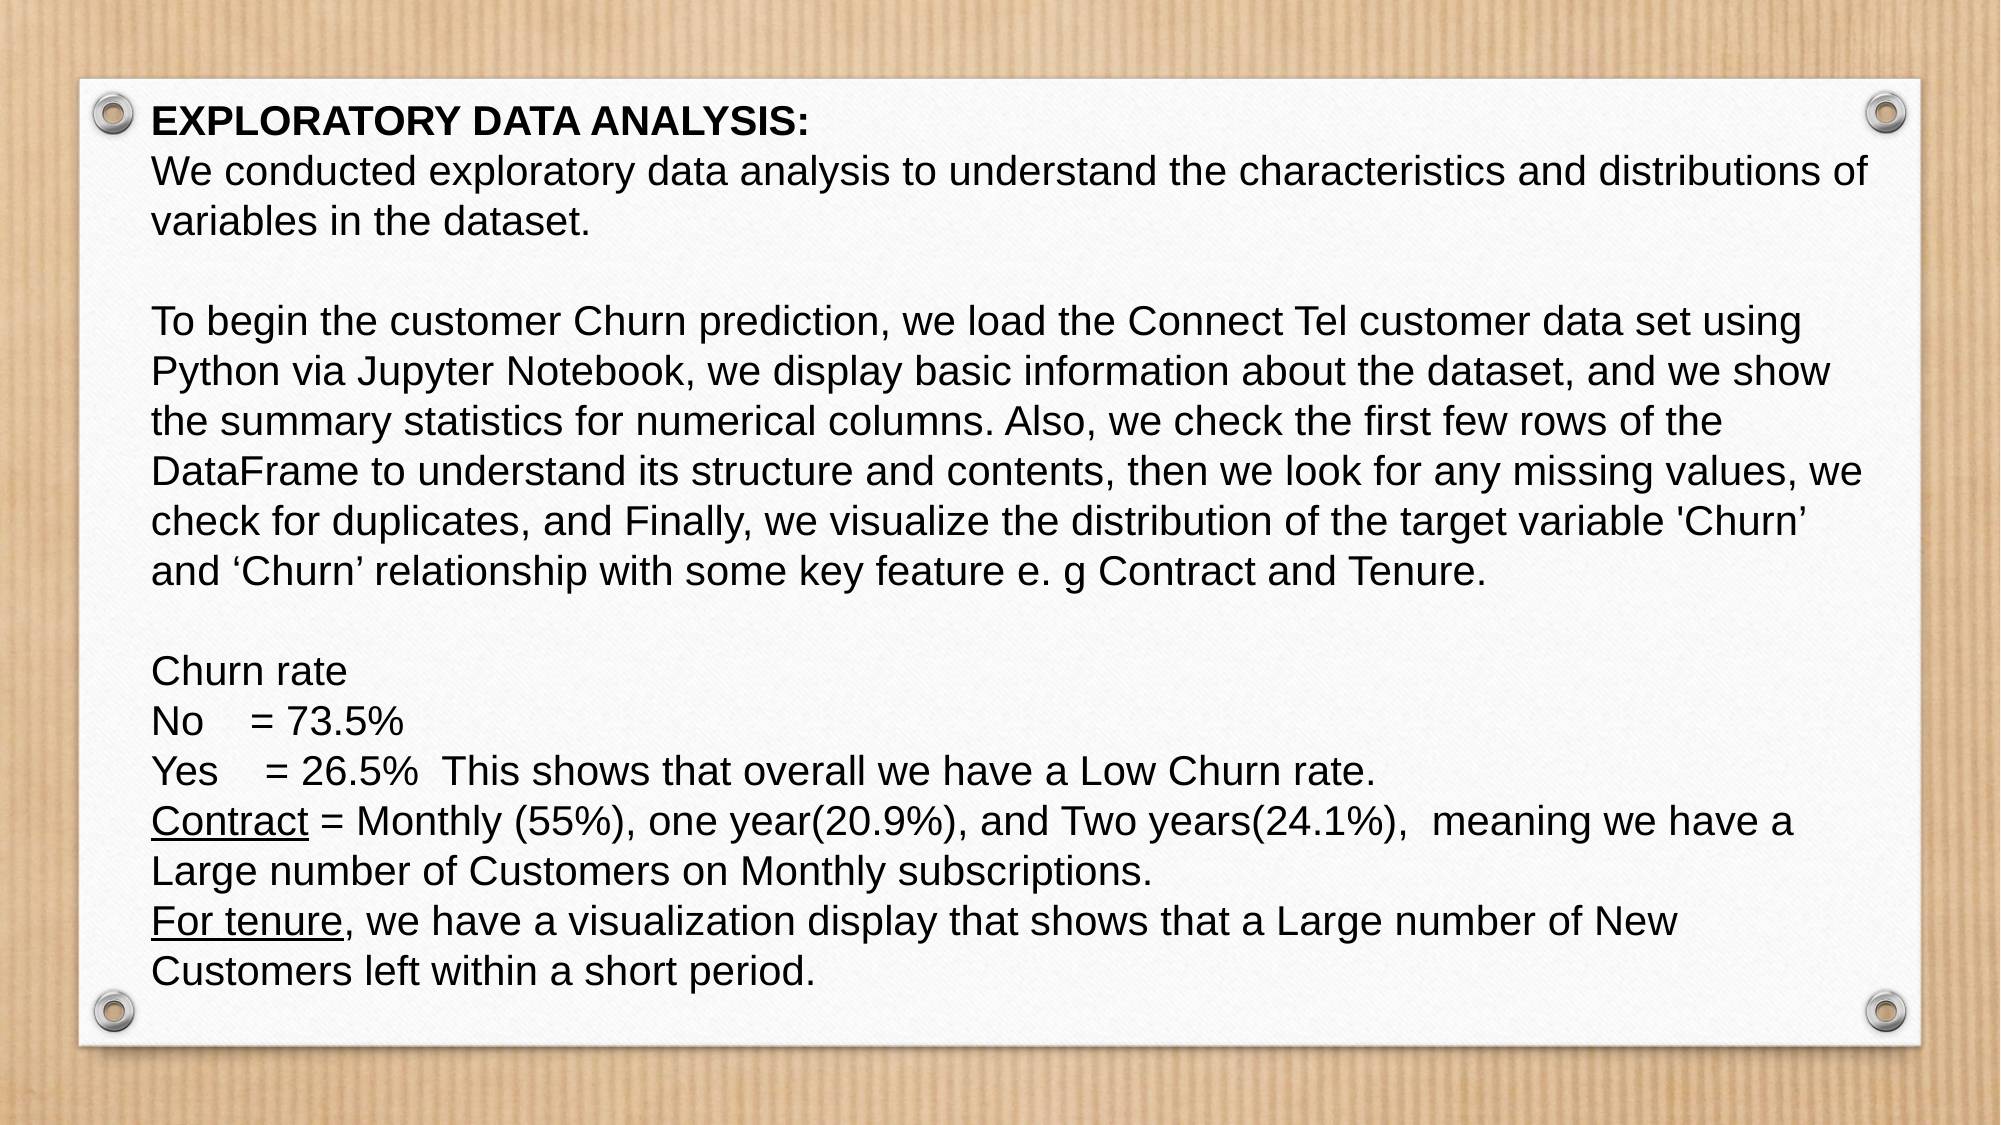

EXPLORATORY DATA ANALYSIS:
We conducted exploratory data analysis to understand the characteristics and distributions of variables in the dataset.

To begin the customer Churn prediction, we load the Connect Tel customer data set using Python via Jupyter Notebook, we display basic information about the dataset, and we show the summary statistics for numerical columns. Also, we check the first few rows of the DataFrame to understand its structure and contents, then we look for any missing values, we check for duplicates, and Finally, we visualize the distribution of the target variable 'Churn’ and ‘Churn’ relationship with some key feature e. g Contract and Tenure.

Churn rate
No    = 73.5%
Yes    = 26.5%  This shows that overall we have a Low Churn rate.
Contract = Monthly (55%), one year(20.9%), and Two years(24.1%),  meaning we have a Large number of Customers on Monthly subscriptions.
For tenure, we have a visualization display that shows that a Large number of New Customers left within a short period.